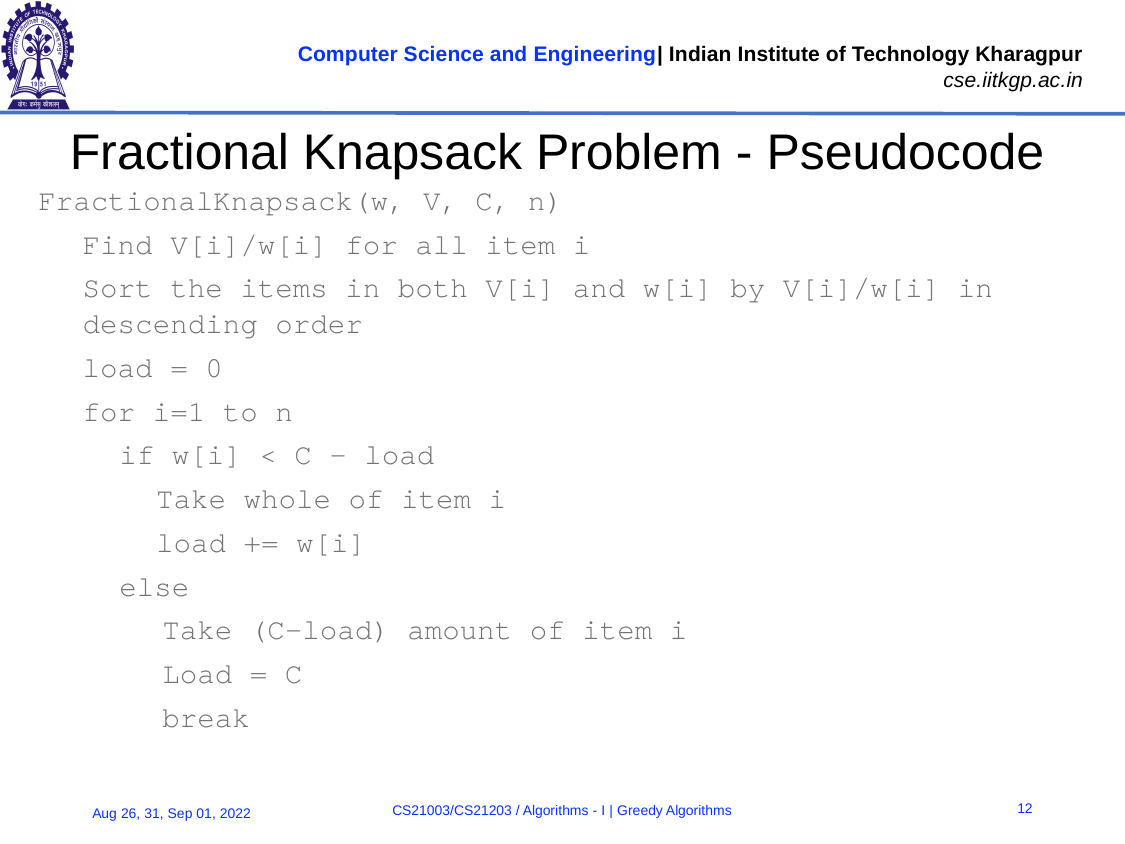

# Fractional Knapsack Problem - Pseudocode
FractionalKnapsack(w, V, C, n)
Find V[i]/w[i] for all item i
Sort the items in both V[i] and w[i] by V[i]/w[i] in descending order
load = 0
for i=1 to n
if w[i] < C – load
Take whole of item i
load += w[i]
else
Take (C-load) amount of item i
Load = C
break
12
CS21003/CS21203 / Algorithms - I | Greedy Algorithms
Aug 26, 31, Sep 01, 2022